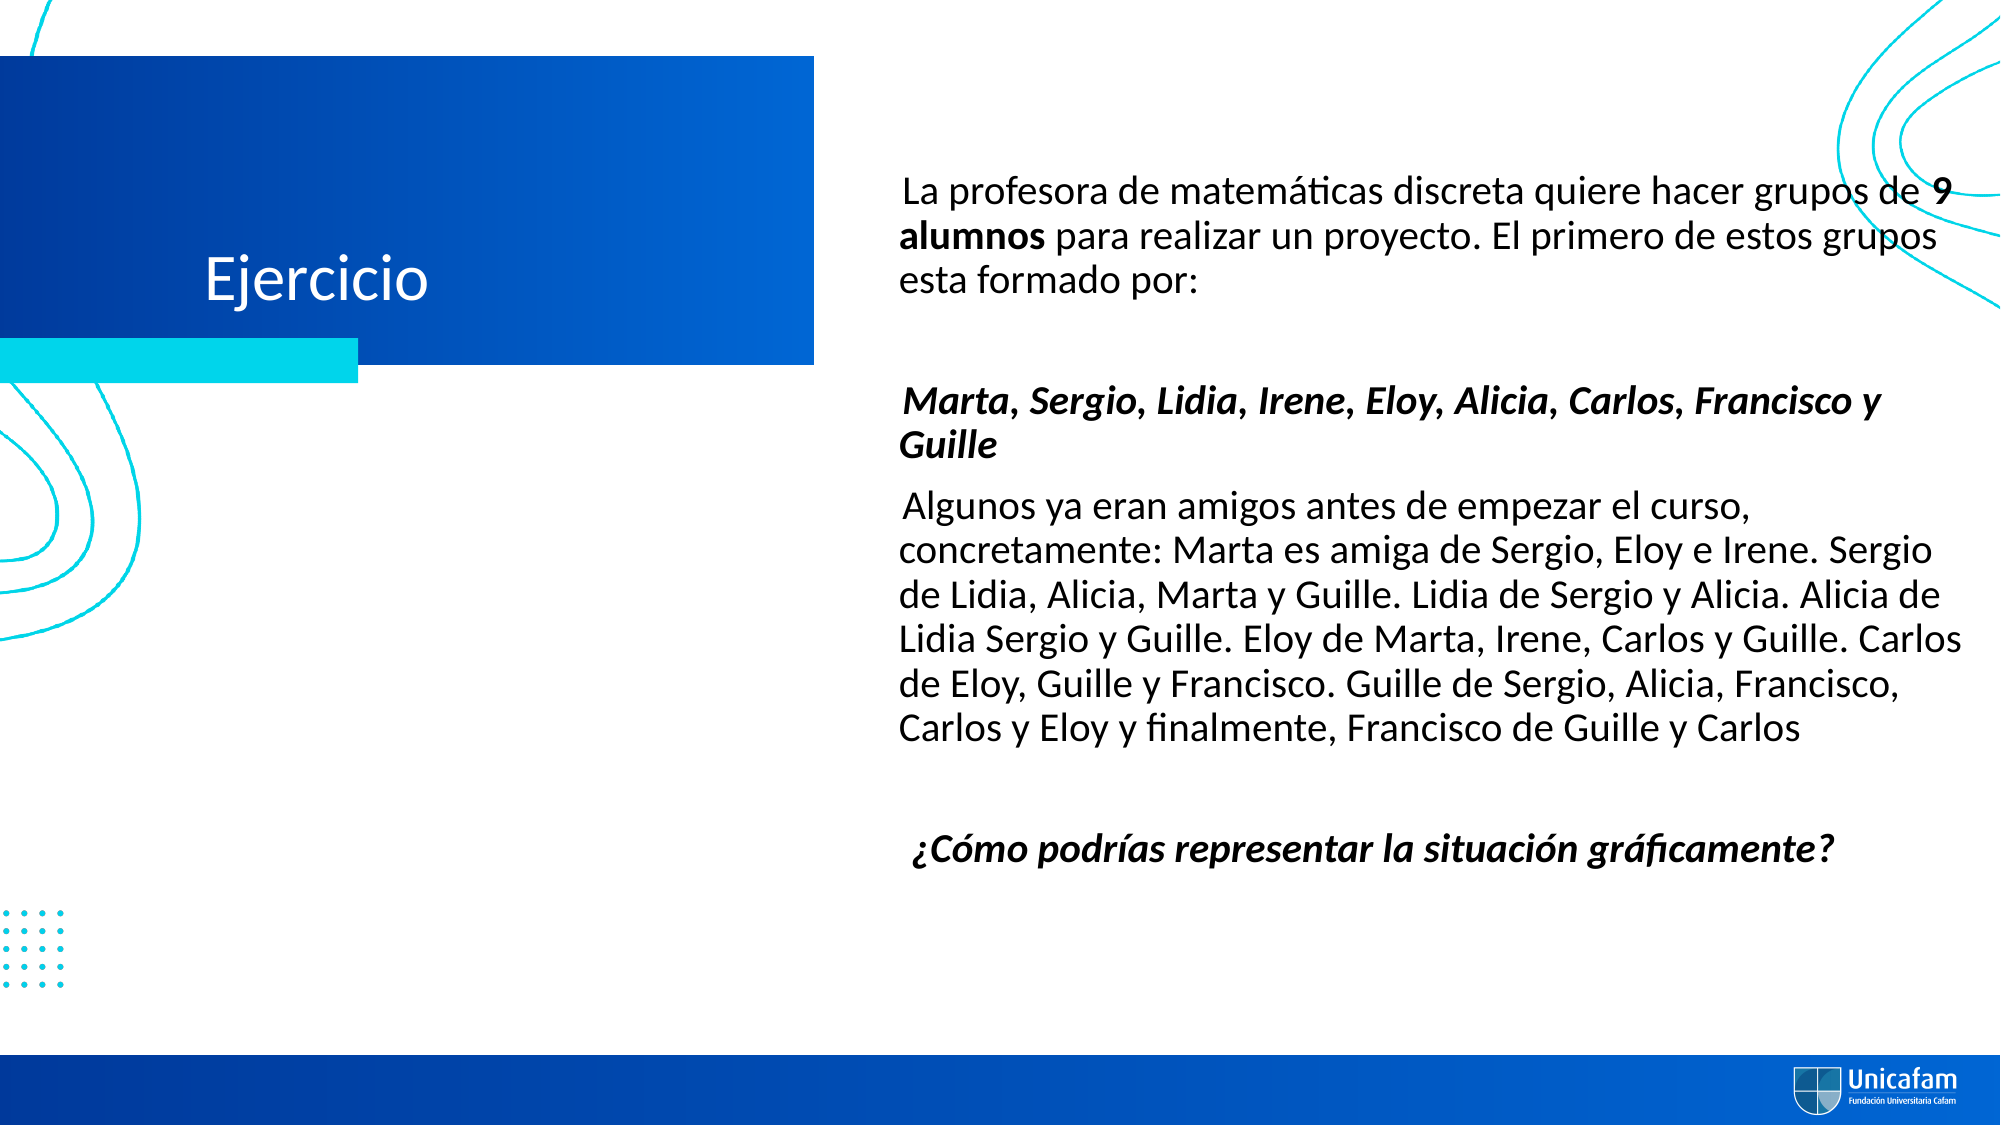

# Ejercicio
    La profesora de matemáticas discreta quiere hacer grupos de 9 alumnos para realizar un proyecto. El primero de estos grupos esta formado por:

    Marta, Sergio, Lidia, Irene, Eloy, Alicia, Carlos, Francisco y Guille
    Algunos ya eran amigos antes de empezar el curso, concretamente: Marta es amiga de Sergio, Eloy e Irene. Sergio de Lidia, Alicia, Marta y Guille. Lidia de Sergio y Alicia. Alicia de Lidia Sergio y Guille. Eloy de Marta, Irene, Carlos y Guille. Carlos de Eloy, Guille y Francisco. Guille de Sergio, Alicia, Francisco, Carlos y Eloy y finalmente, Francisco de Guille y Carlos

     ¿Cómo podrías representar la situación gráficamente?